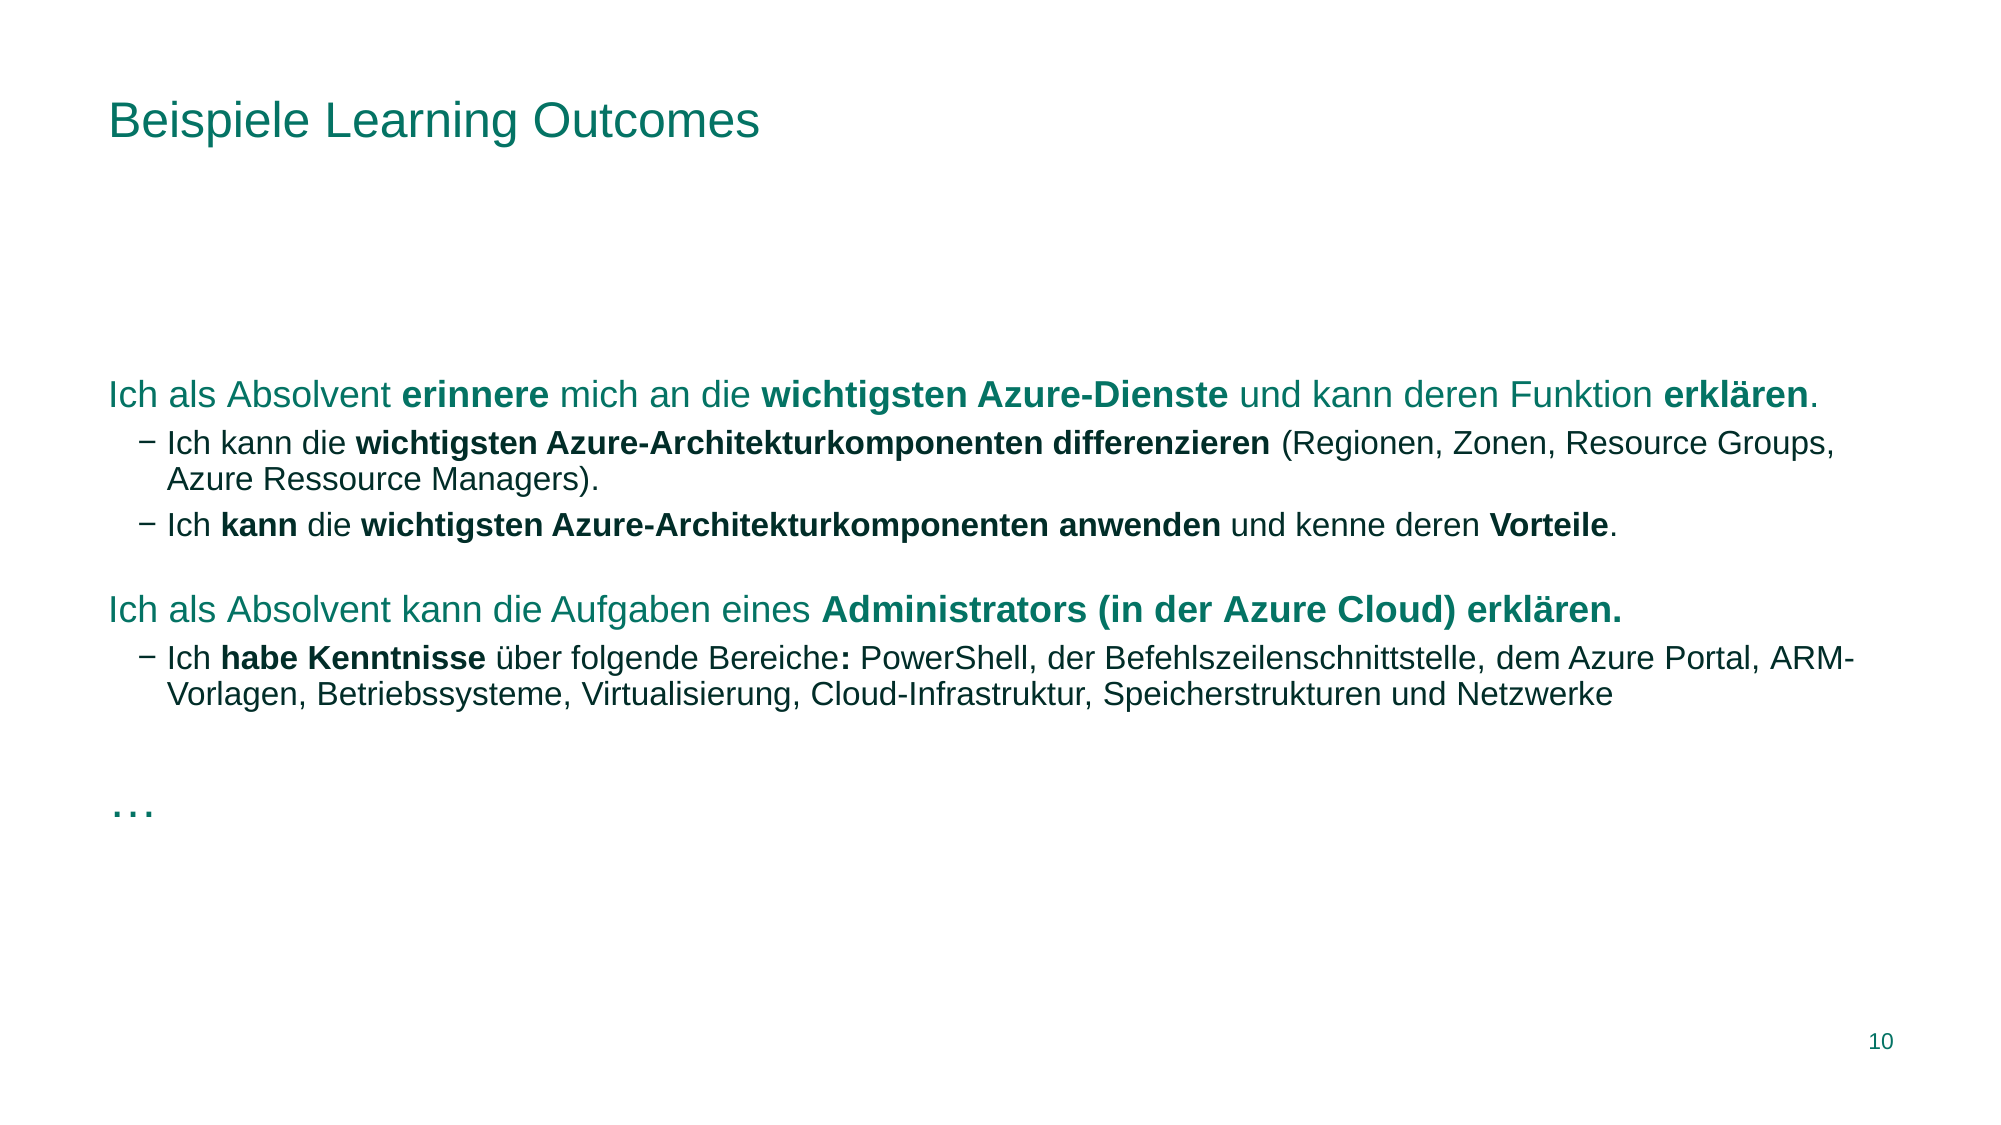

# Beispiele Learning Outcomes
Ich als Absolvent erinnere mich an die wichtigsten Azure-Dienste und kann deren Funktion erklären.
Ich kann die wichtigsten Azure-Architekturkomponenten differenzieren (Regionen, Zonen, Resource Groups, Azure Ressource Managers)​.
Ich kann die wichtigsten Azure-Architekturkomponenten anwenden und kenne deren Vorteile.​

Ich als Absolvent kann die Aufgaben eines Administrators (in der Azure Cloud) erklären.​
Ich habe Kenntnisse über folgende Bereiche:​ PowerShell, ​der Befehlszeilenschnittstelle, ​dem Azure Portal, ​ARM-Vorlagen, ​Betriebssysteme, ​Virtualisierung, ​Cloud-Infrastruktur, ​Speicherstrukturen und ​Netzwerke​

…

10